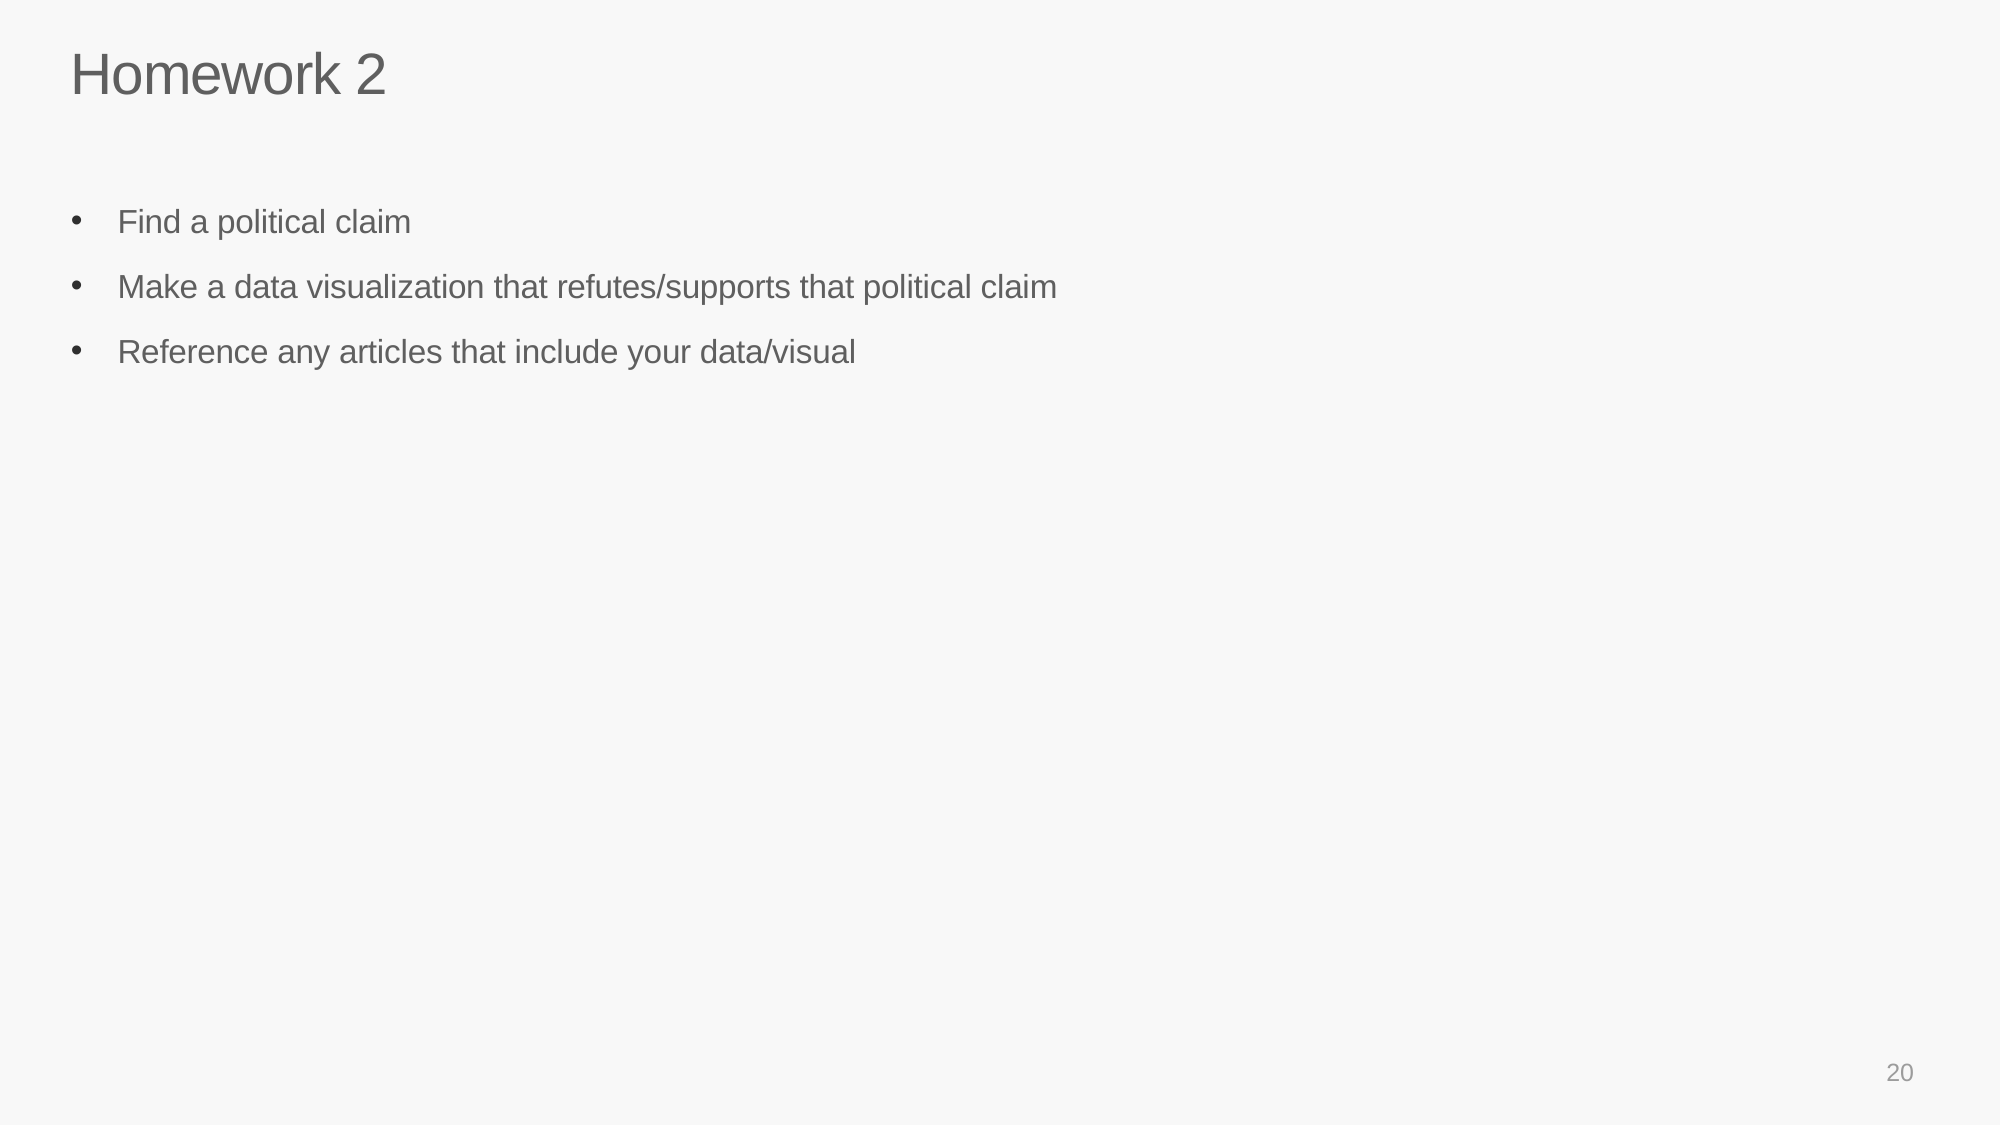

# Homework 2
Find a political claim
Make a data visualization that refutes/supports that political claim
Reference any articles that include your data/visual
20